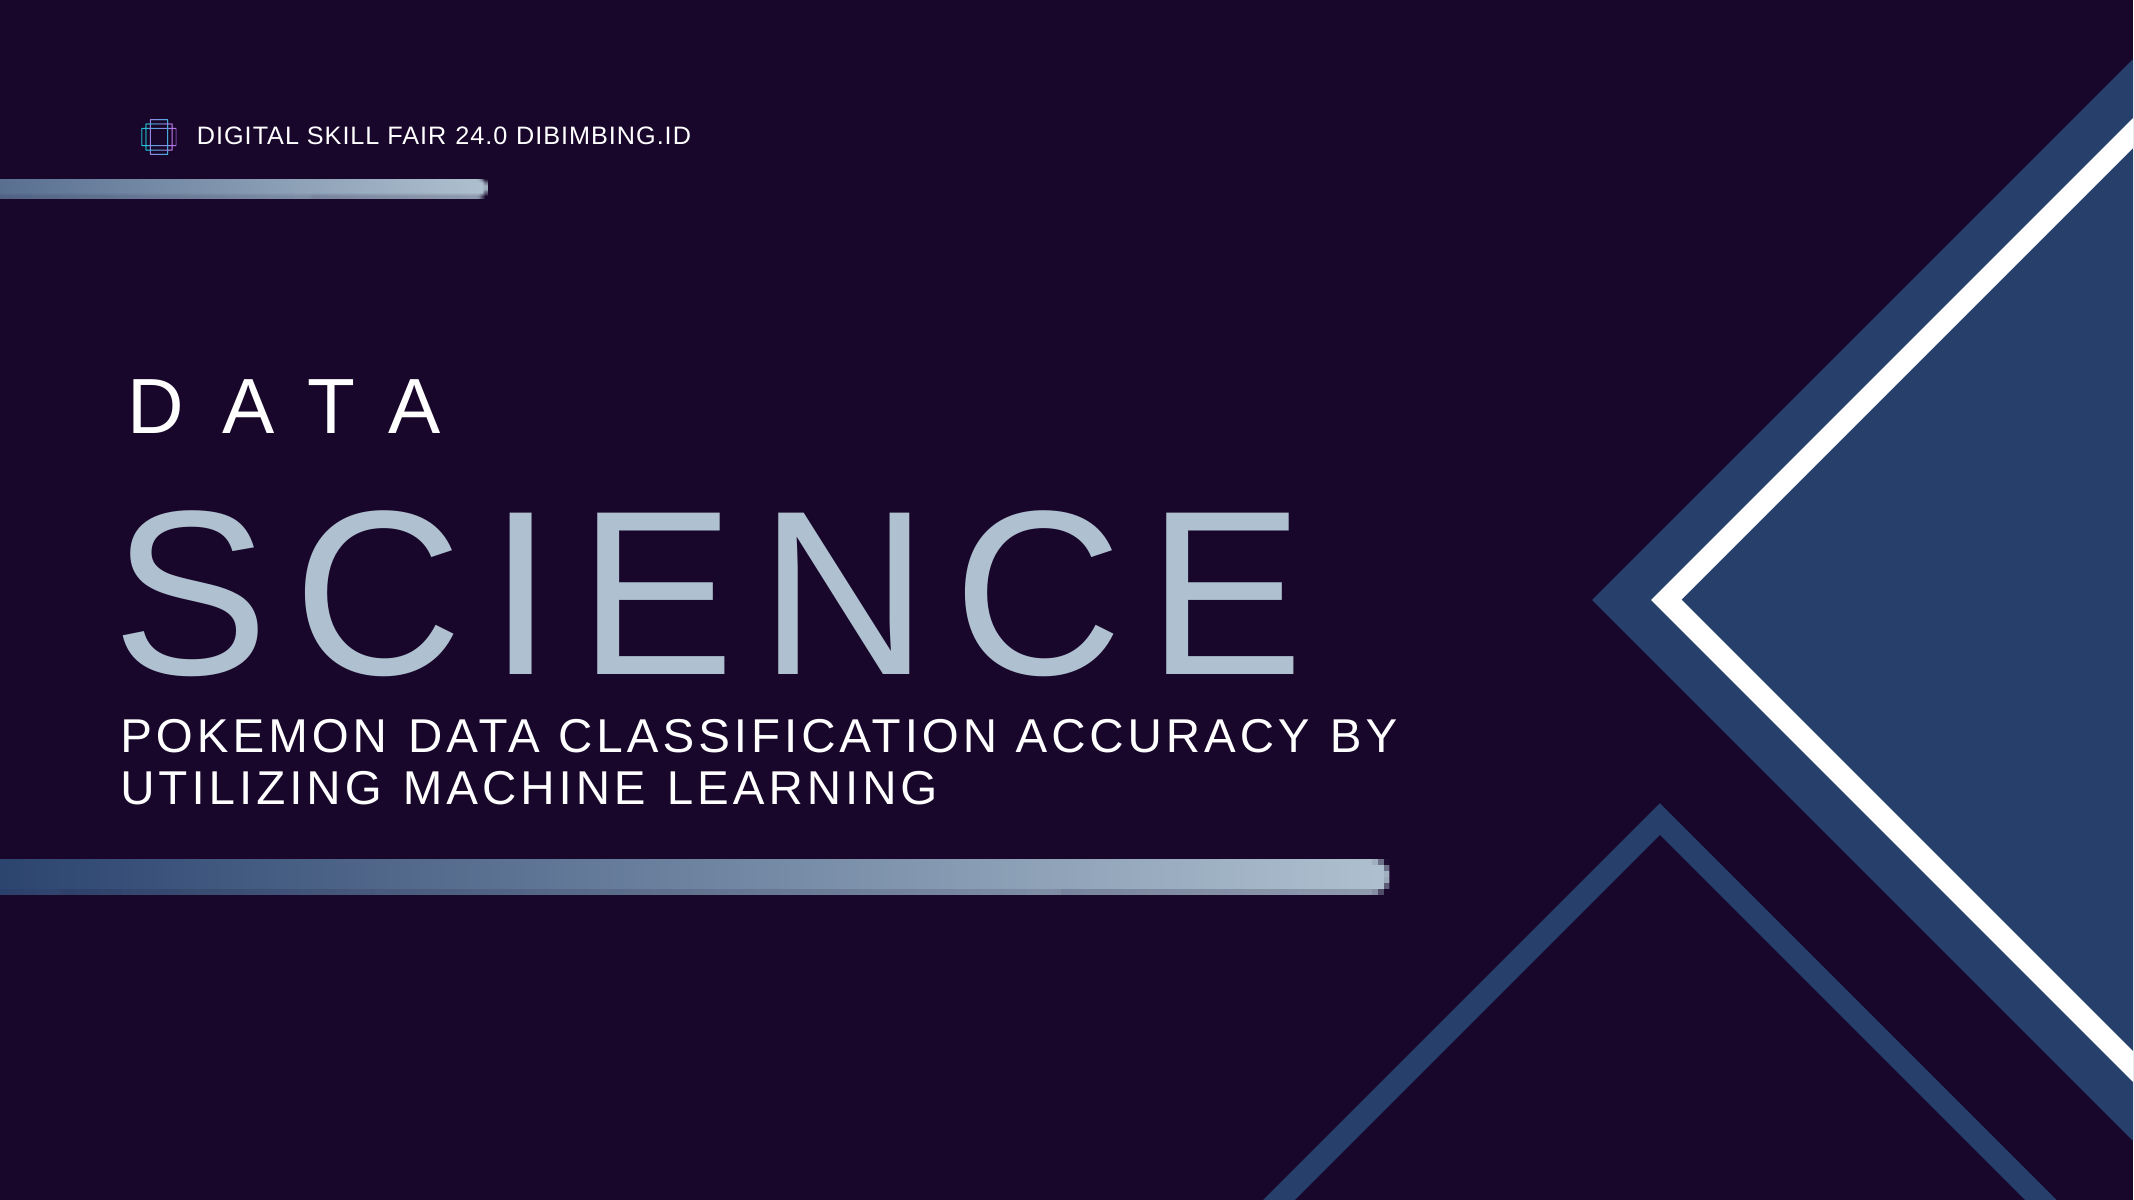

DIGITAL SKILL FAIR 24.0 DIBIMBING.ID

DATA
SCIENCE
POKEMON DATA CLASSIFICATION ACCURACY BY UTILIZING MACHINE LEARNING